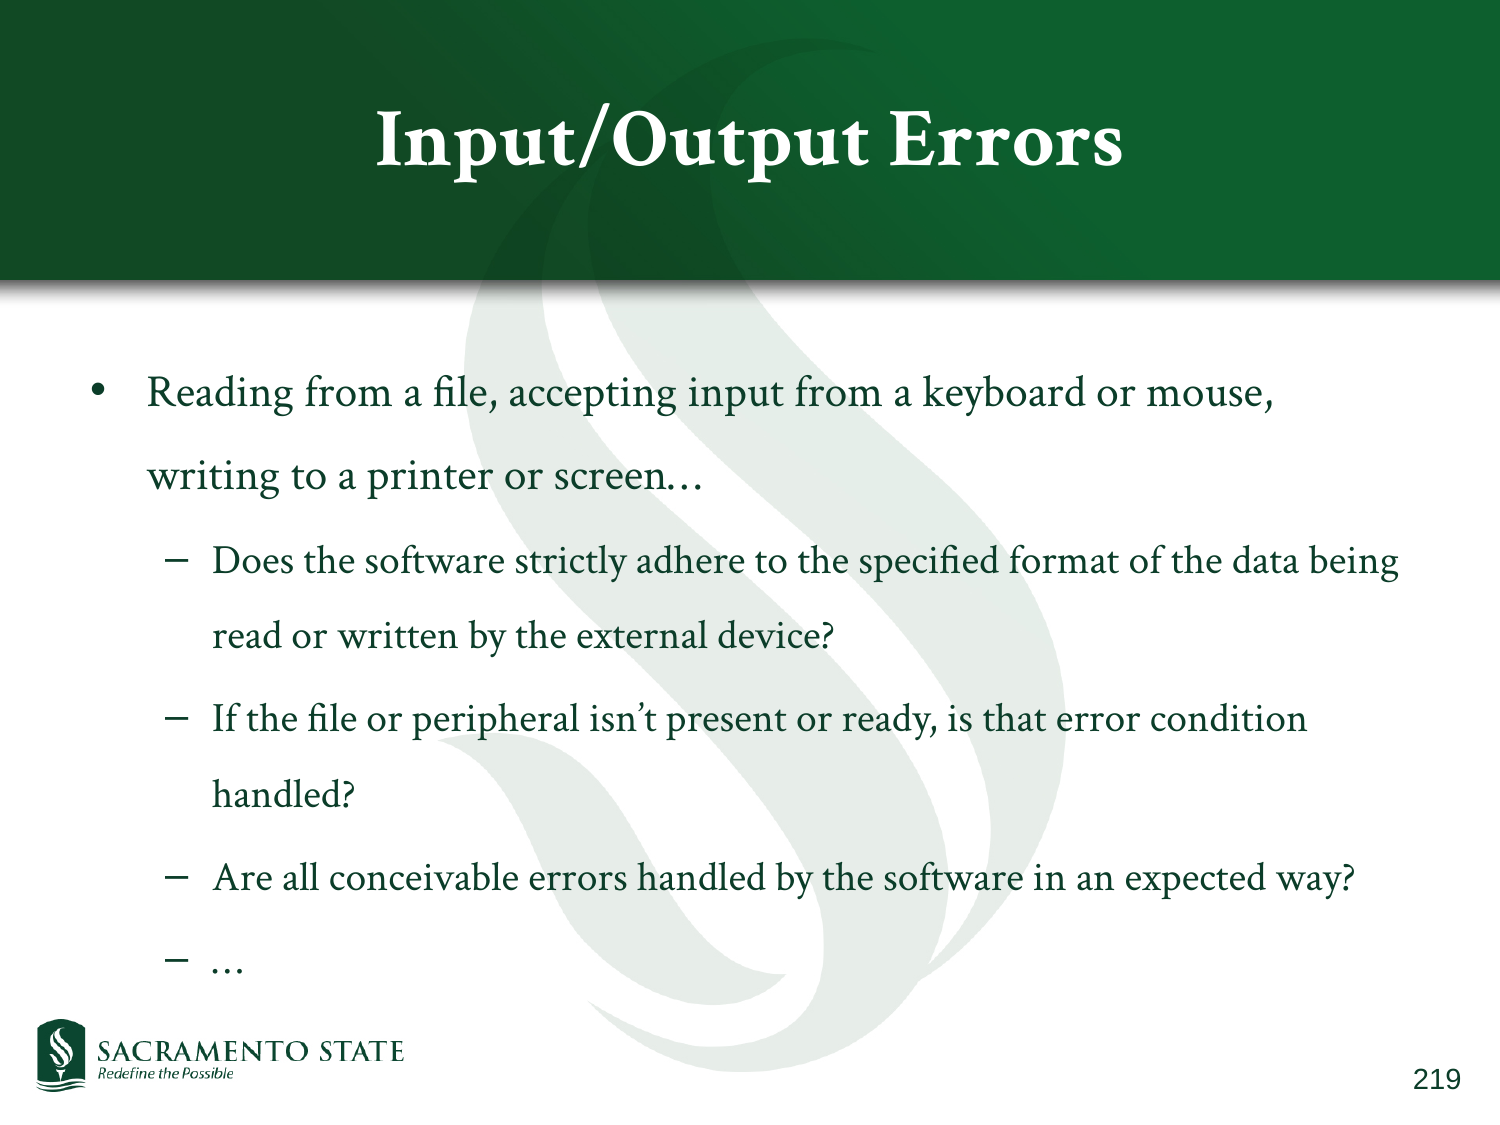

# Input/Output Errors
Reading from a file, accepting input from a keyboard or mouse, writing to a printer or screen…
Does the software strictly adhere to the specified format of the data being read or written by the external device?
If the file or peripheral isn’t present or ready, is that error condition handled?
Are all conceivable errors handled by the software in an expected way?
…
219